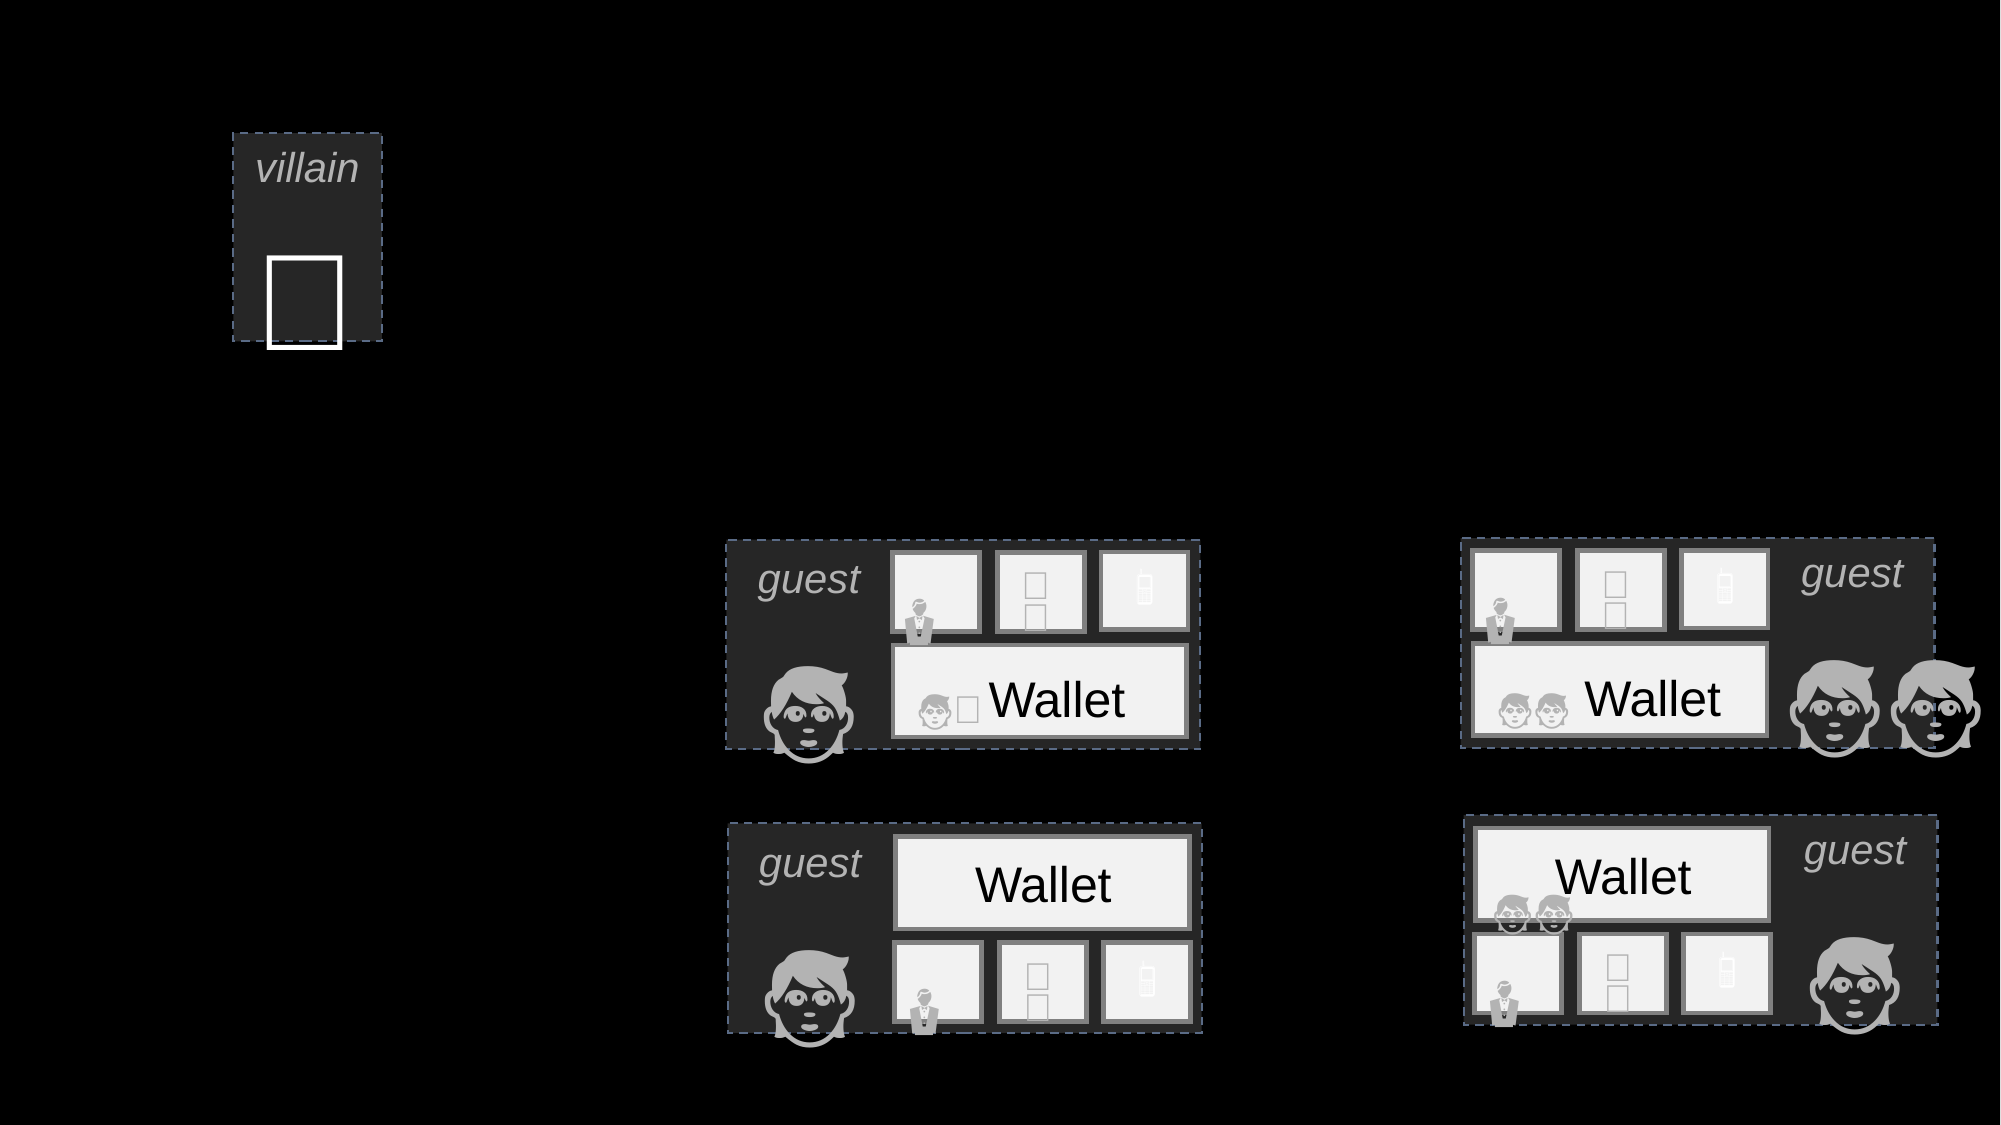

villain
🦹
🤵
🧑‍🦱
guest

 📣
 📱
🧑‍🦱 Wallet
🤵

 📣
 📱
🧑‍🦱 Wallet

🧑‍🦱
guest
🧑‍🦱
guest

    Wallet
🧑‍🦱
🤵
 📱

 📣
🧑‍🦱

guest
    Wallet
🤵
 📱

 📣